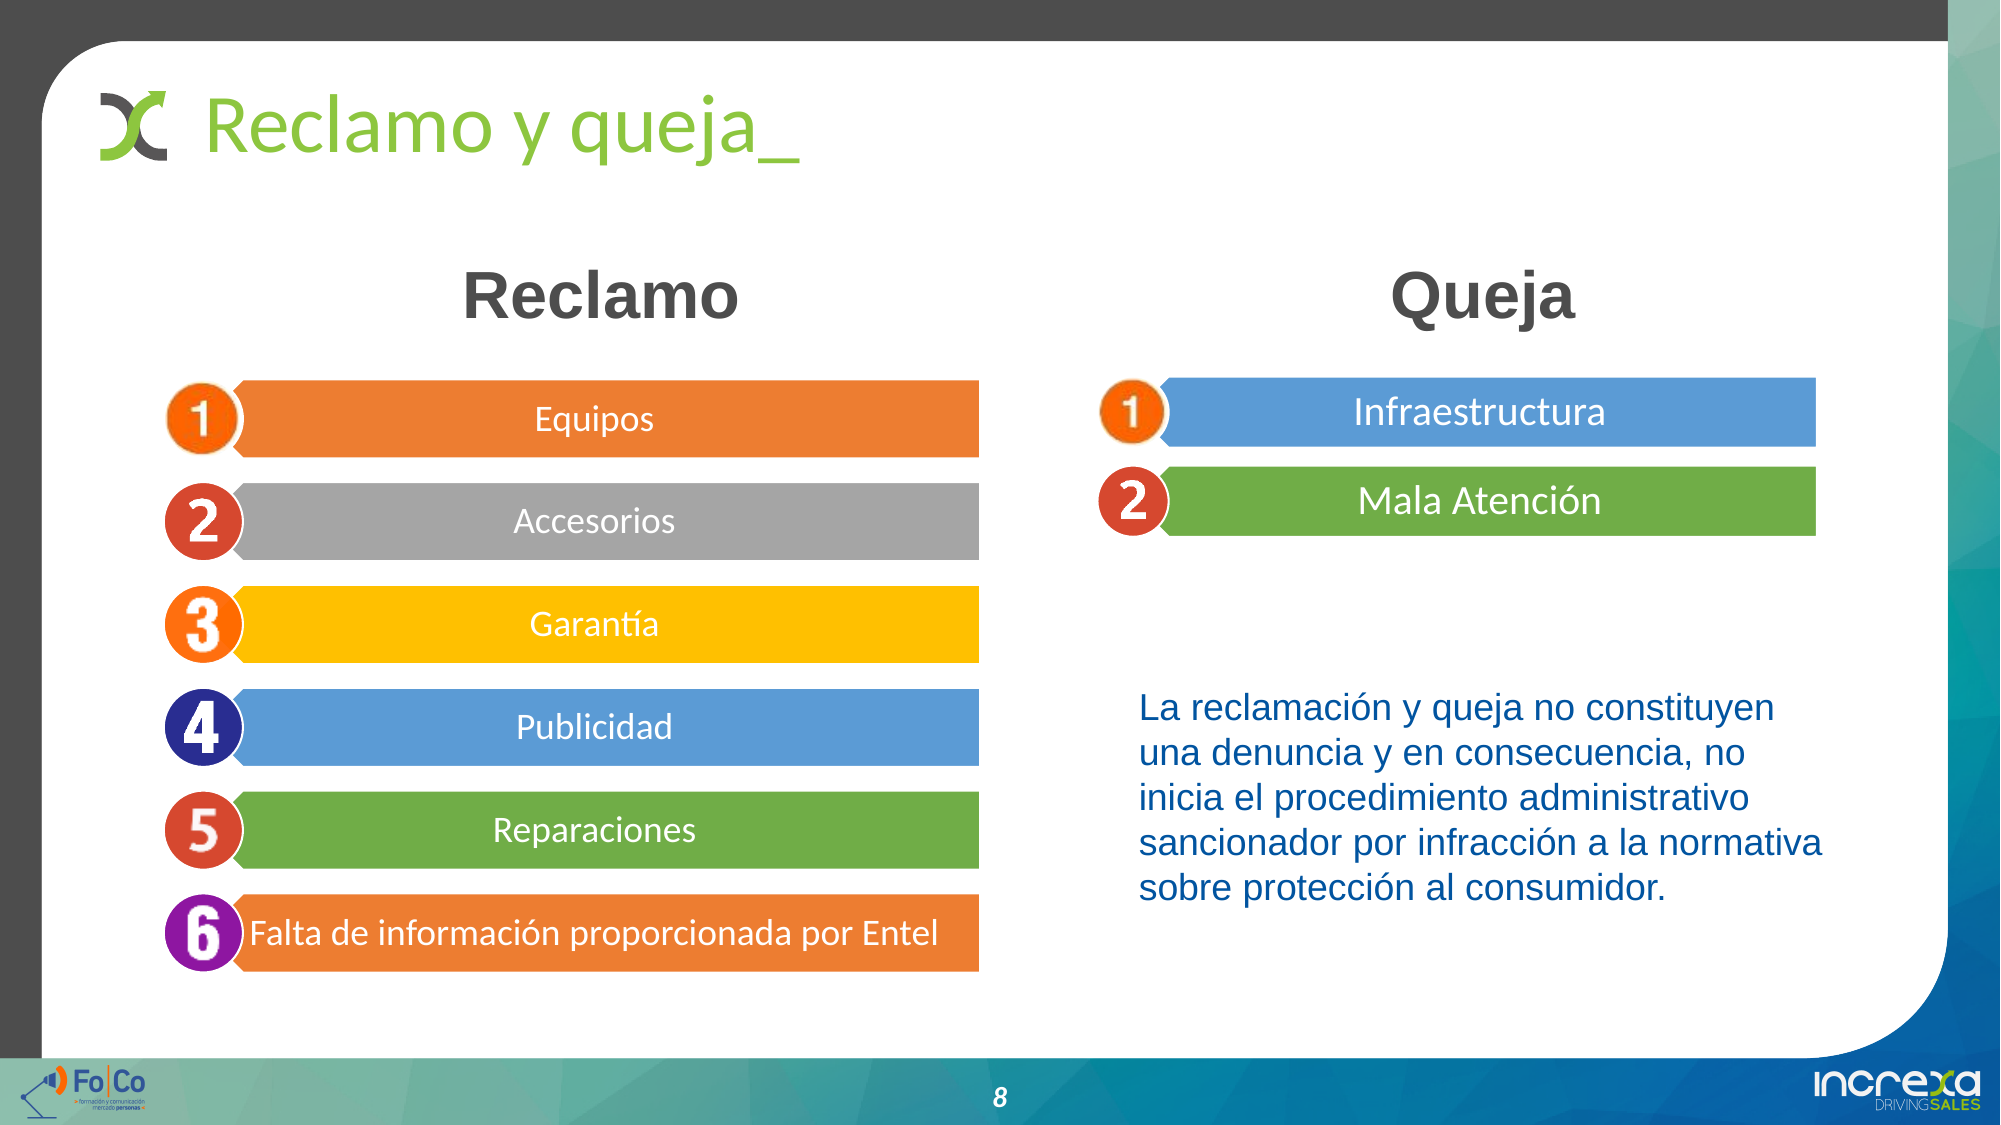

# Reclamo y queja_
Reclamo
Queja
Infraestructura
Mala Atención
Equipos
Accesorios
Garantía
Publicidad
Reparaciones
Falta de información proporcionada por Entel
La reclamación y queja no constituyen una denuncia y en consecuencia, no inicia el procedimiento administrativo sancionador por infracción a la normativa sobre protección al consumidor.
8